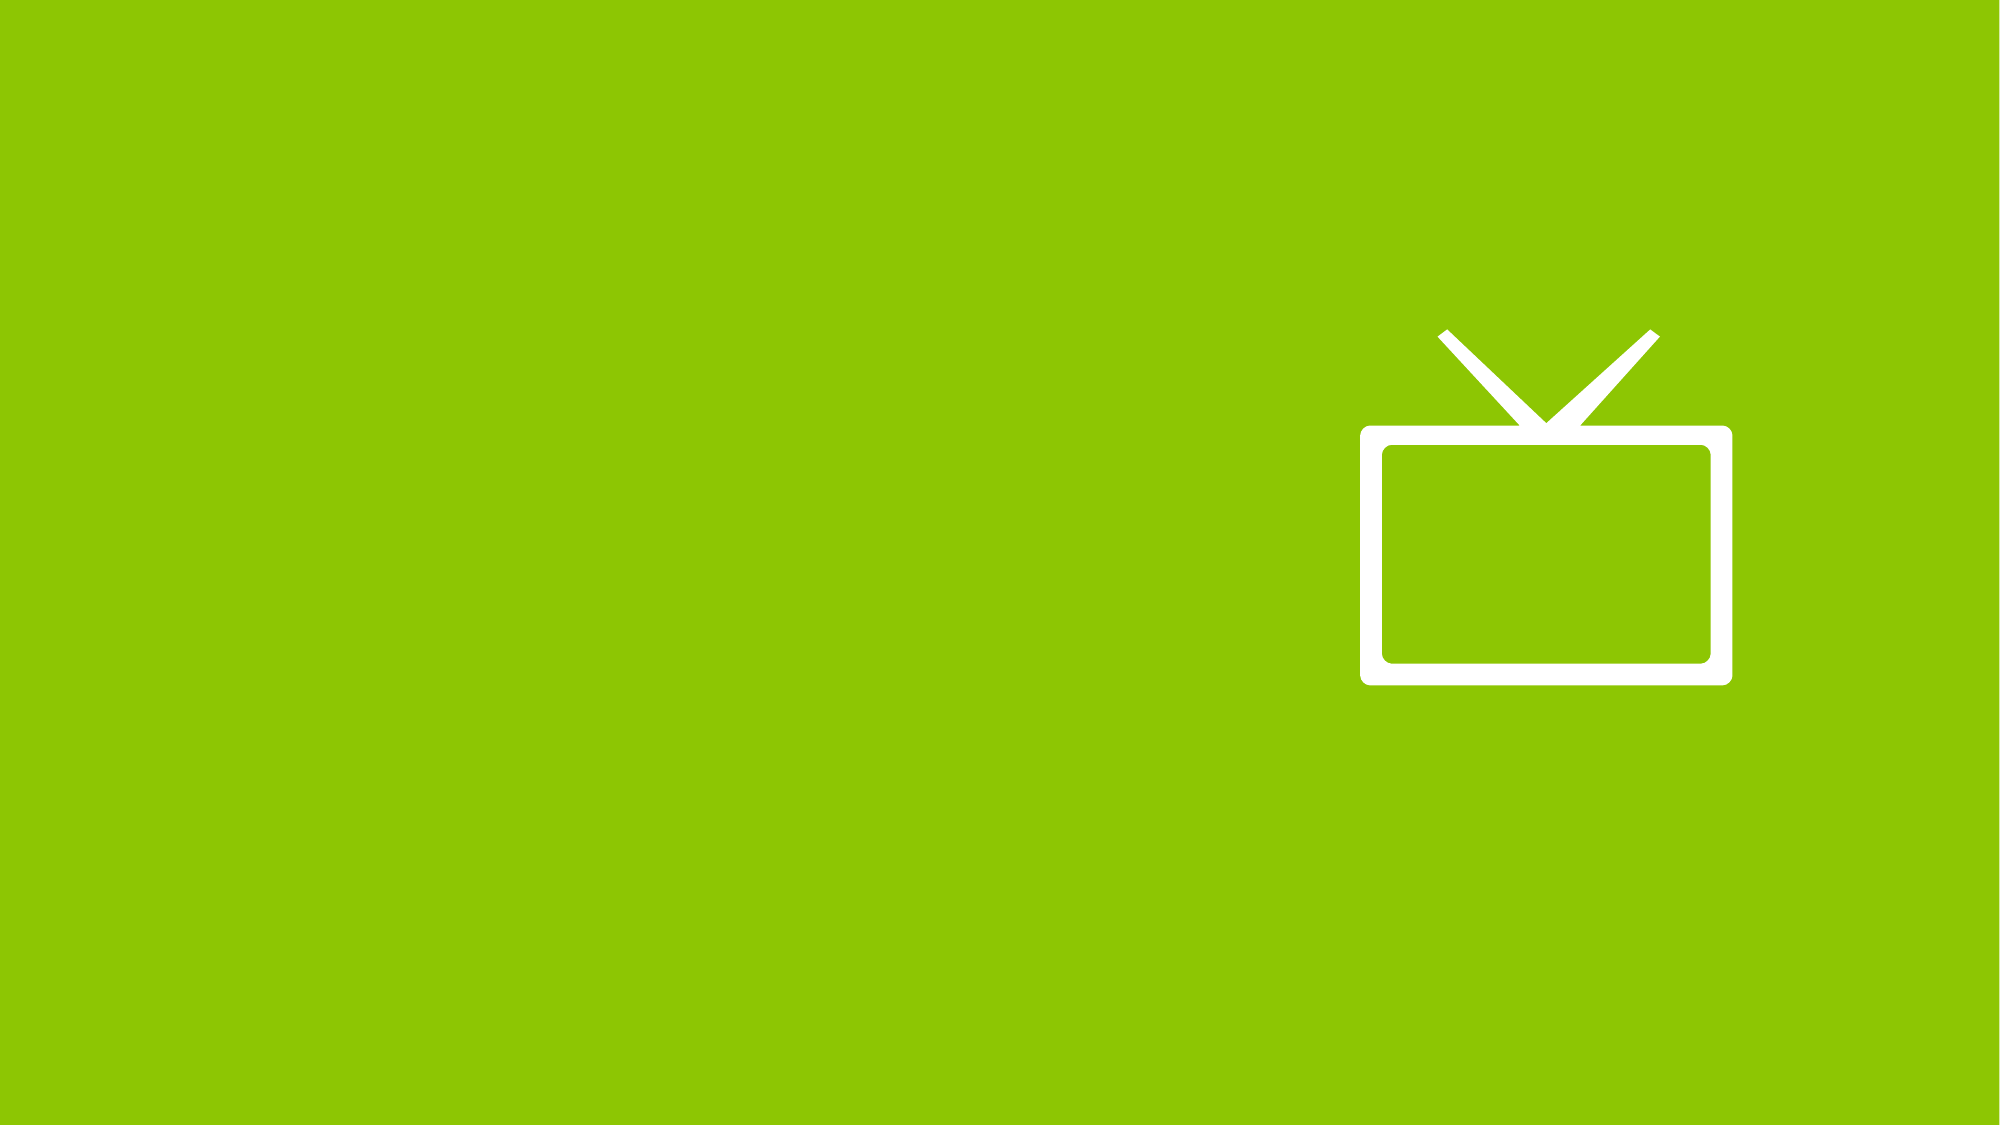

# Connecting Excel and Hadoop on Windows Azure